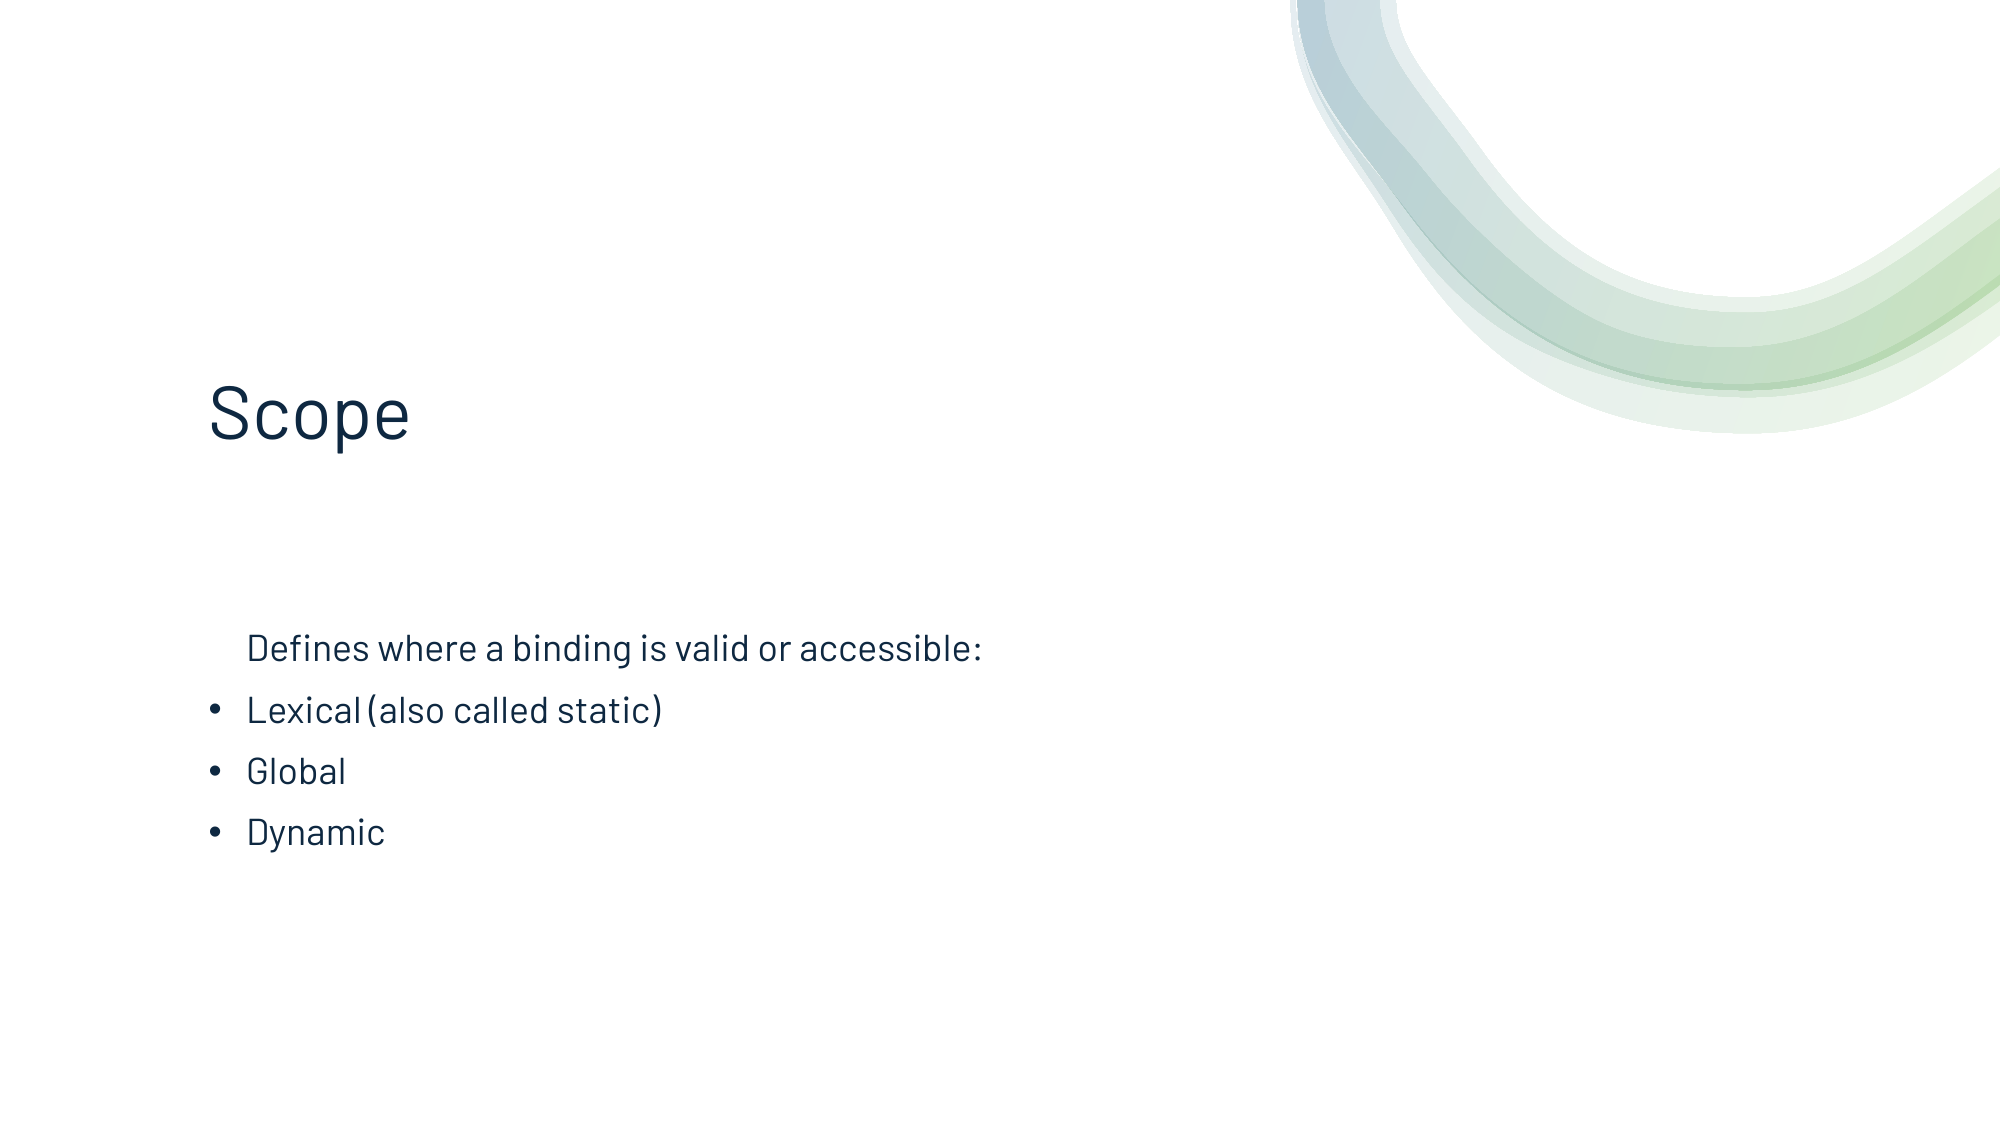

# Scope
Defines where a binding is valid or accessible:
Lexical (also called static)
Global
Dynamic